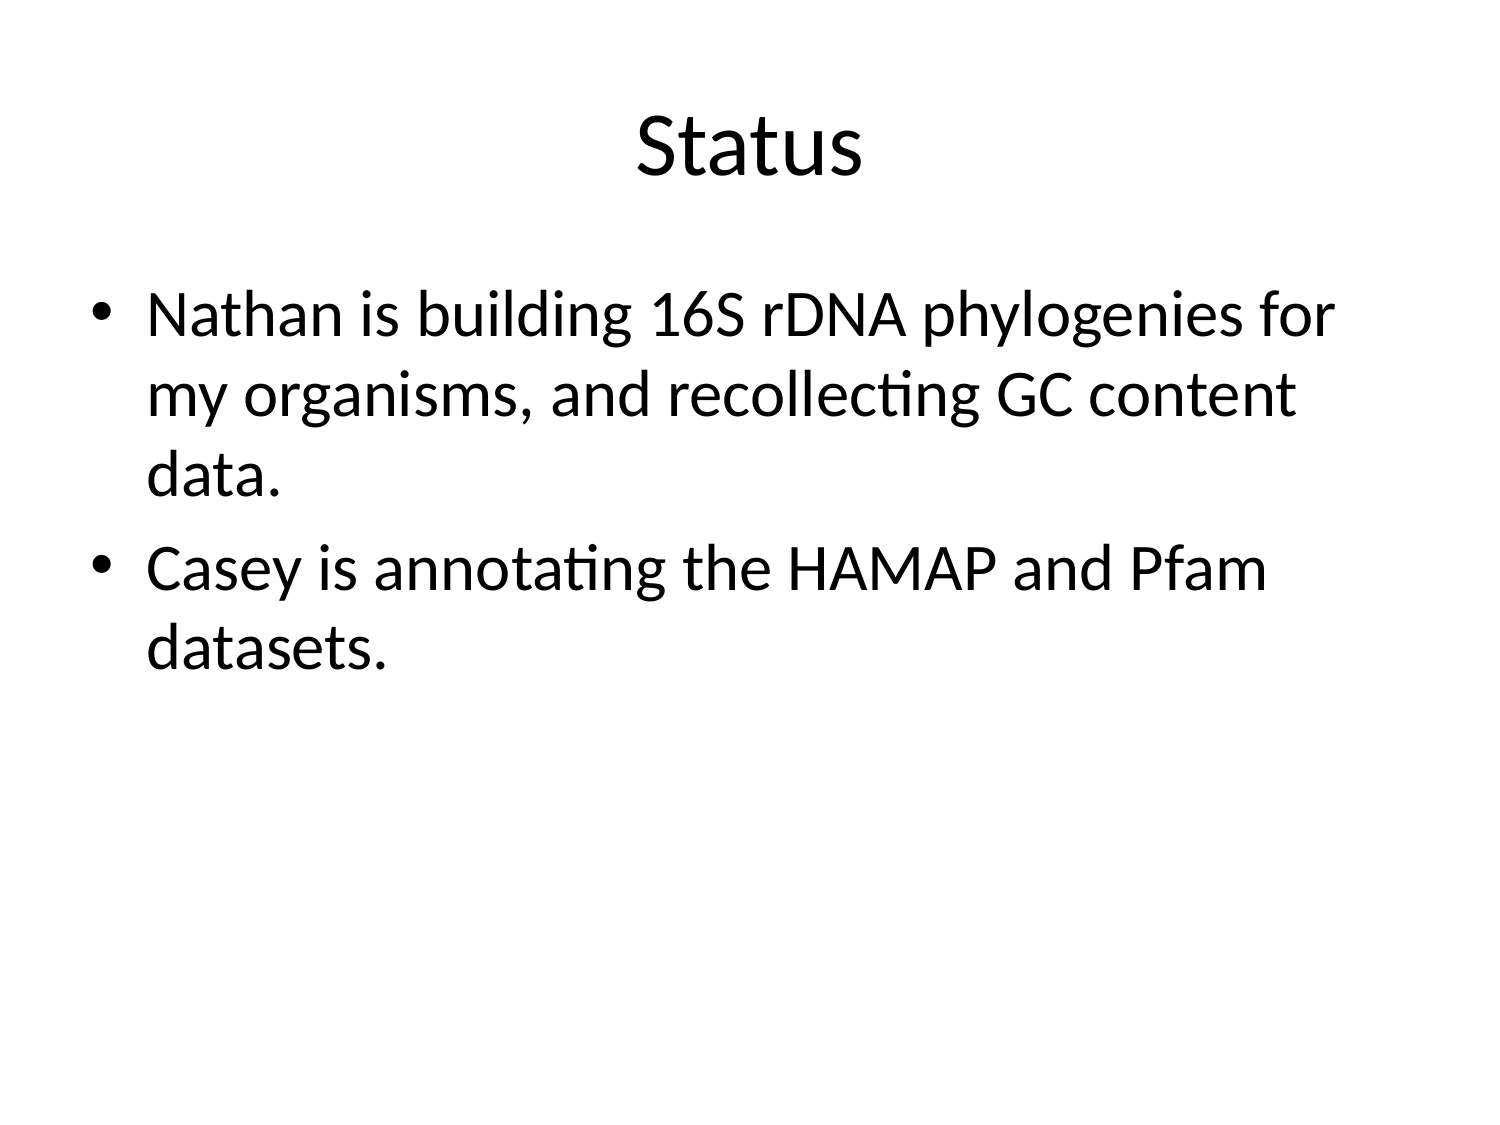

# Status
Nathan is building 16S rDNA phylogenies for my organisms, and recollecting GC content data.
Casey is annotating the HAMAP and Pfam datasets.